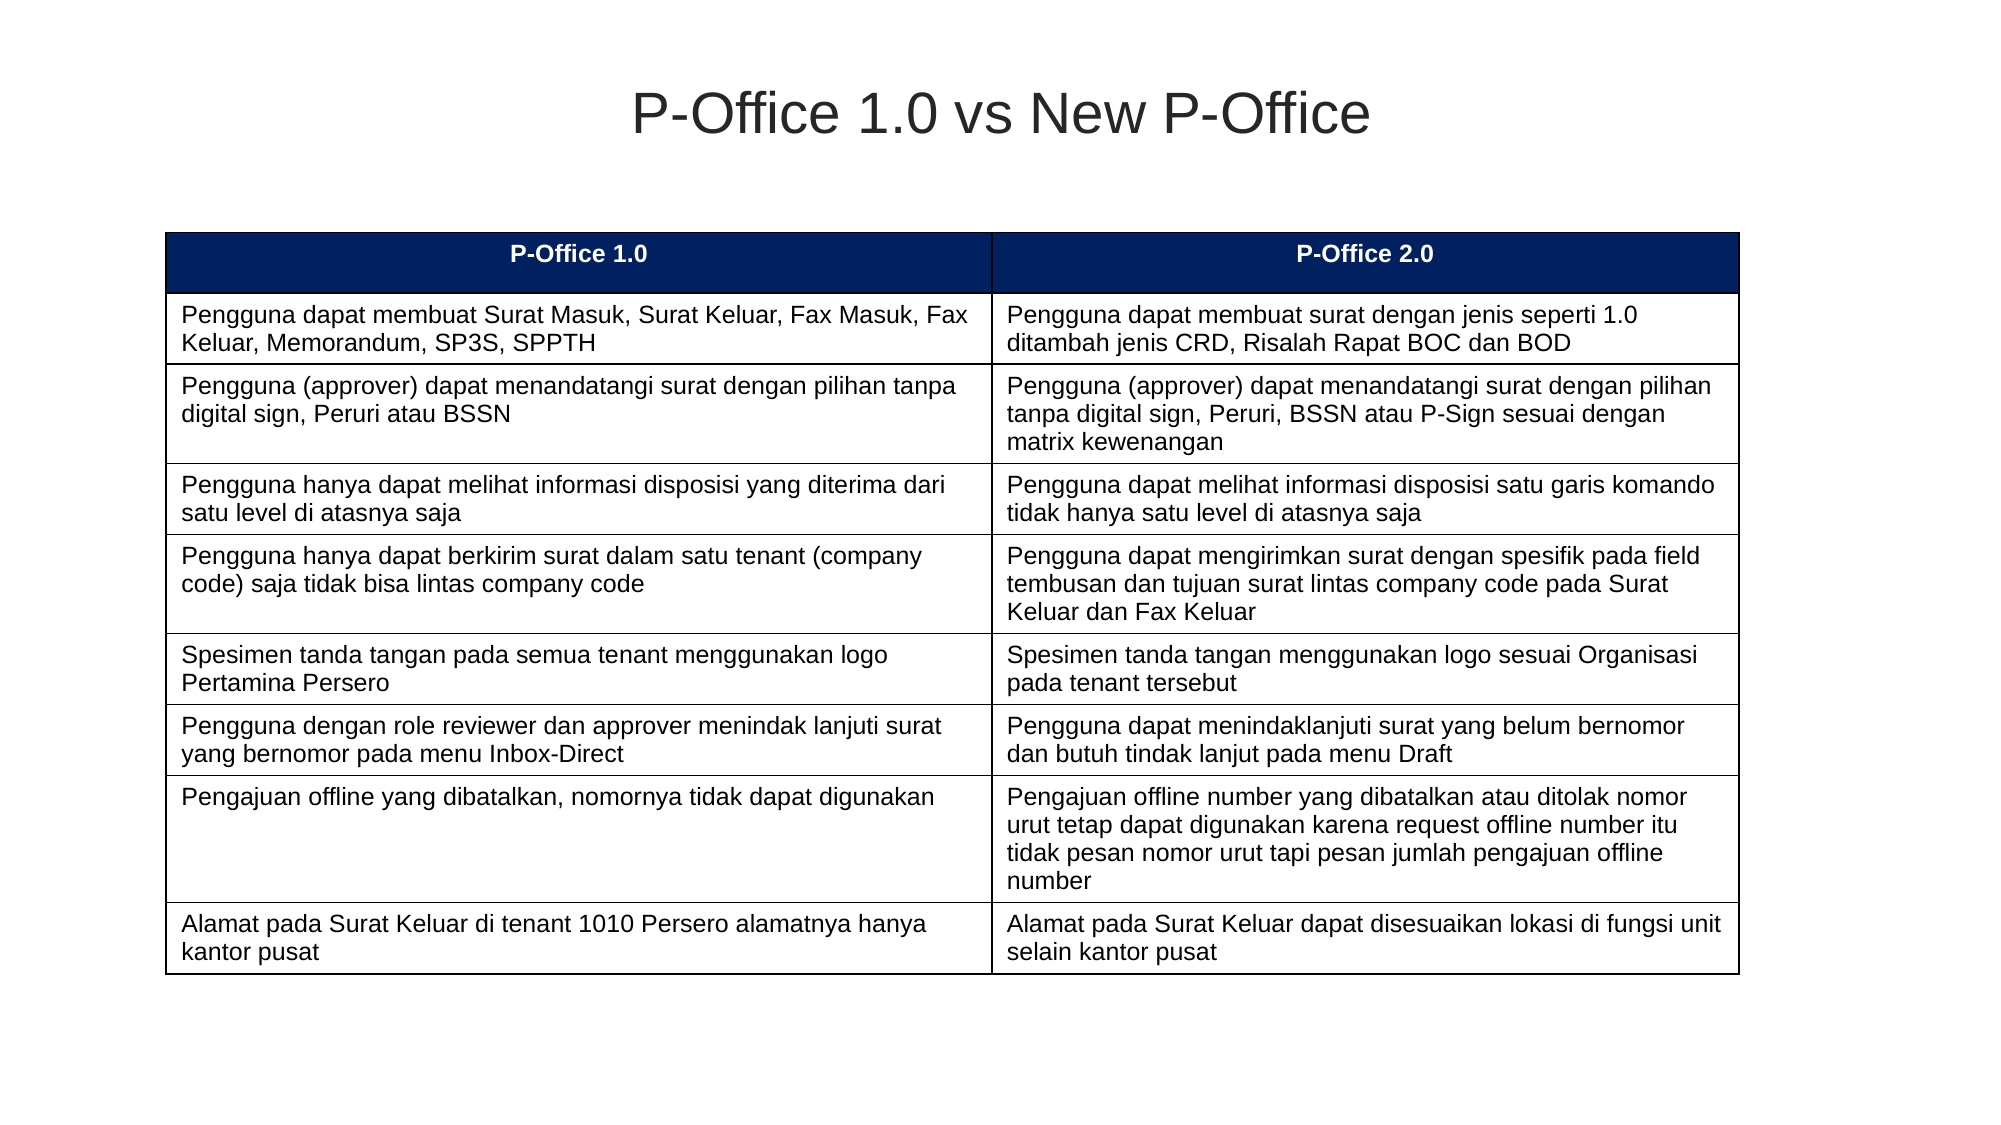

P-Office 1.0 vs New P-Office
| P-Office 1.0 | P-Office 2.0 |
| --- | --- |
| Pengguna dapat membuat Surat Masuk, Surat Keluar, Fax Masuk, Fax Keluar, Memorandum, SP3S, SPPTH | Pengguna dapat membuat surat dengan jenis seperti 1.0 ditambah jenis CRD, Risalah Rapat BOC dan BOD |
| Pengguna (approver) dapat menandatangi surat dengan pilihan tanpa digital sign, Peruri atau BSSN | Pengguna (approver) dapat menandatangi surat dengan pilihan tanpa digital sign, Peruri, BSSN atau P-Sign sesuai dengan matrix kewenangan |
| Pengguna hanya dapat melihat informasi disposisi yang diterima dari satu level di atasnya saja | Pengguna dapat melihat informasi disposisi satu garis komando tidak hanya satu level di atasnya saja |
| Pengguna hanya dapat berkirim surat dalam satu tenant (company code) saja tidak bisa lintas company code | Pengguna dapat mengirimkan surat dengan spesifik pada field tembusan dan tujuan surat lintas company code pada Surat Keluar dan Fax Keluar |
| Spesimen tanda tangan pada semua tenant menggunakan logo Pertamina Persero | Spesimen tanda tangan menggunakan logo sesuai Organisasi pada tenant tersebut |
| Pengguna dengan role reviewer dan approver menindak lanjuti surat yang bernomor pada menu Inbox-Direct | Pengguna dapat menindaklanjuti surat yang belum bernomor dan butuh tindak lanjut pada menu Draft |
| Pengajuan offline yang dibatalkan, nomornya tidak dapat digunakan | Pengajuan offline number yang dibatalkan atau ditolak nomor urut tetap dapat digunakan karena request offline number itu tidak pesan nomor urut tapi pesan jumlah pengajuan offline number |
| Alamat pada Surat Keluar di tenant 1010 Persero alamatnya hanya kantor pusat | Alamat pada Surat Keluar dapat disesuaikan lokasi di fungsi unit selain kantor pusat |